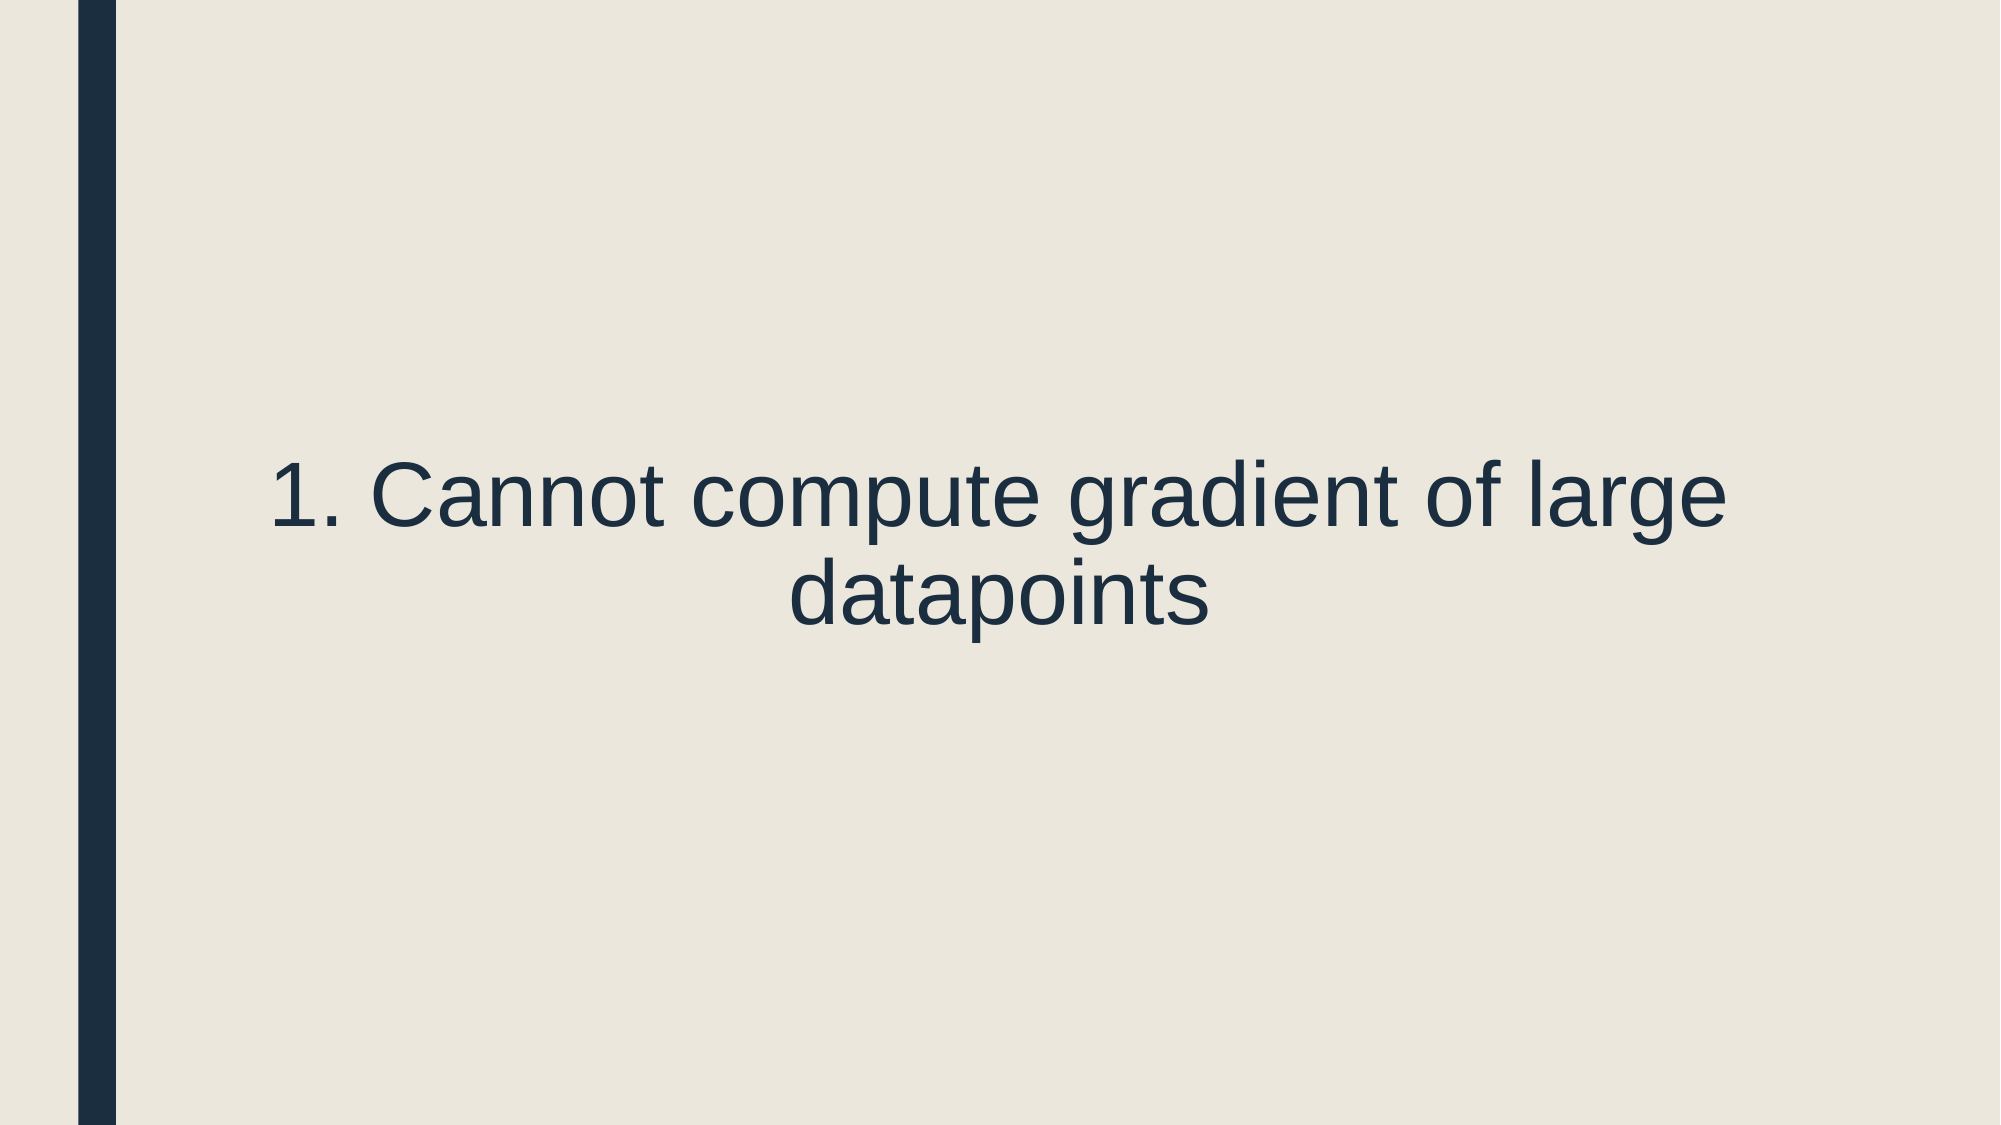

# 1. Cannot compute gradient of large datapoints